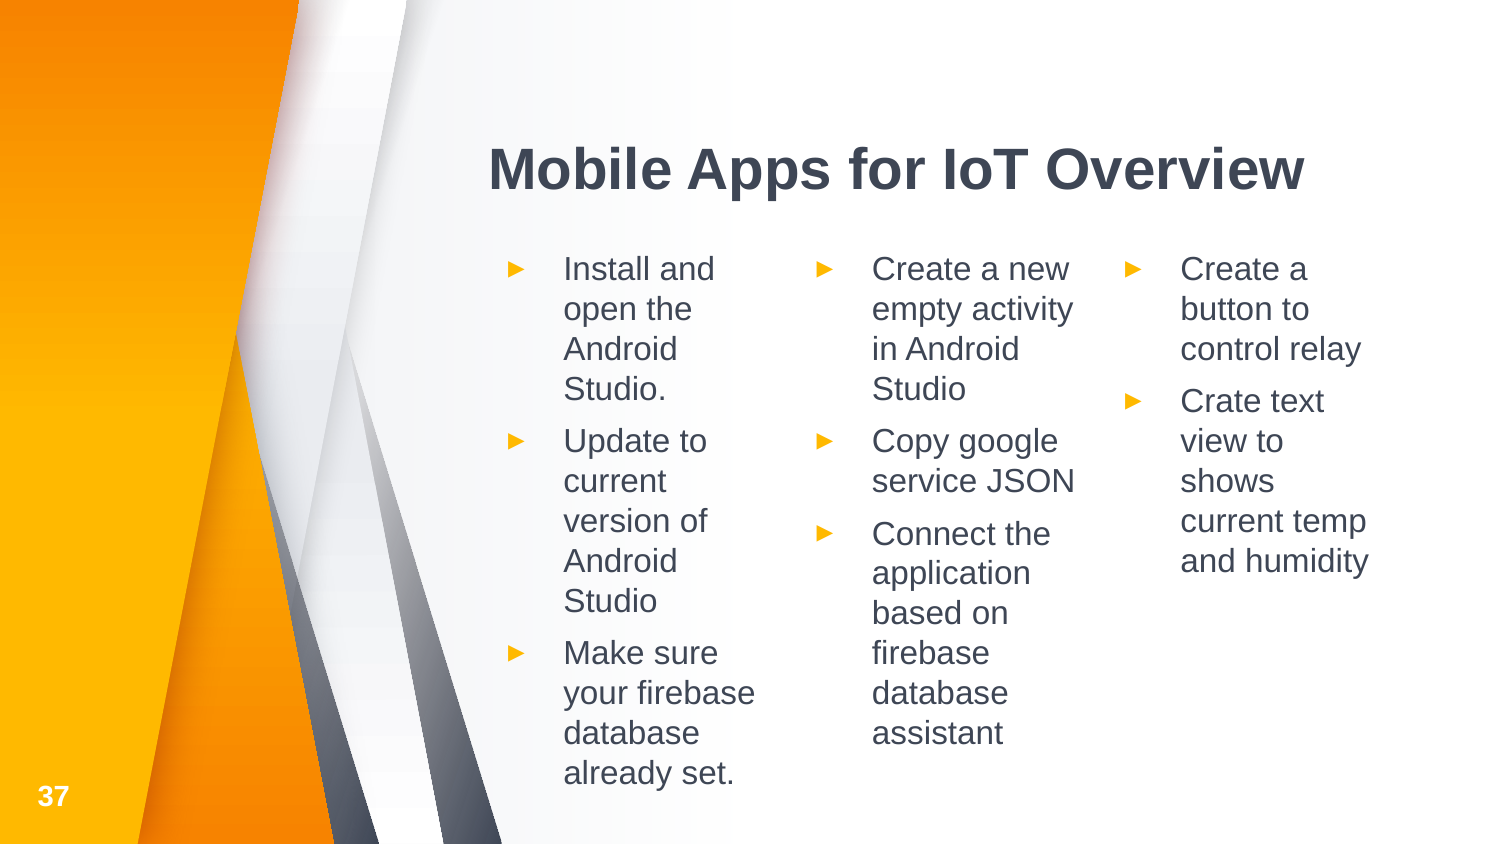

# Mobile Apps for IoT Overview
Install and open the Android Studio.
Update to current version of Android Studio
Make sure your firebase database already set.
Create a new empty activity in Android Studio
Copy google service JSON
Connect the application based on firebase database assistant
Create a button to control relay
Crate text view to shows current temp and humidity
37